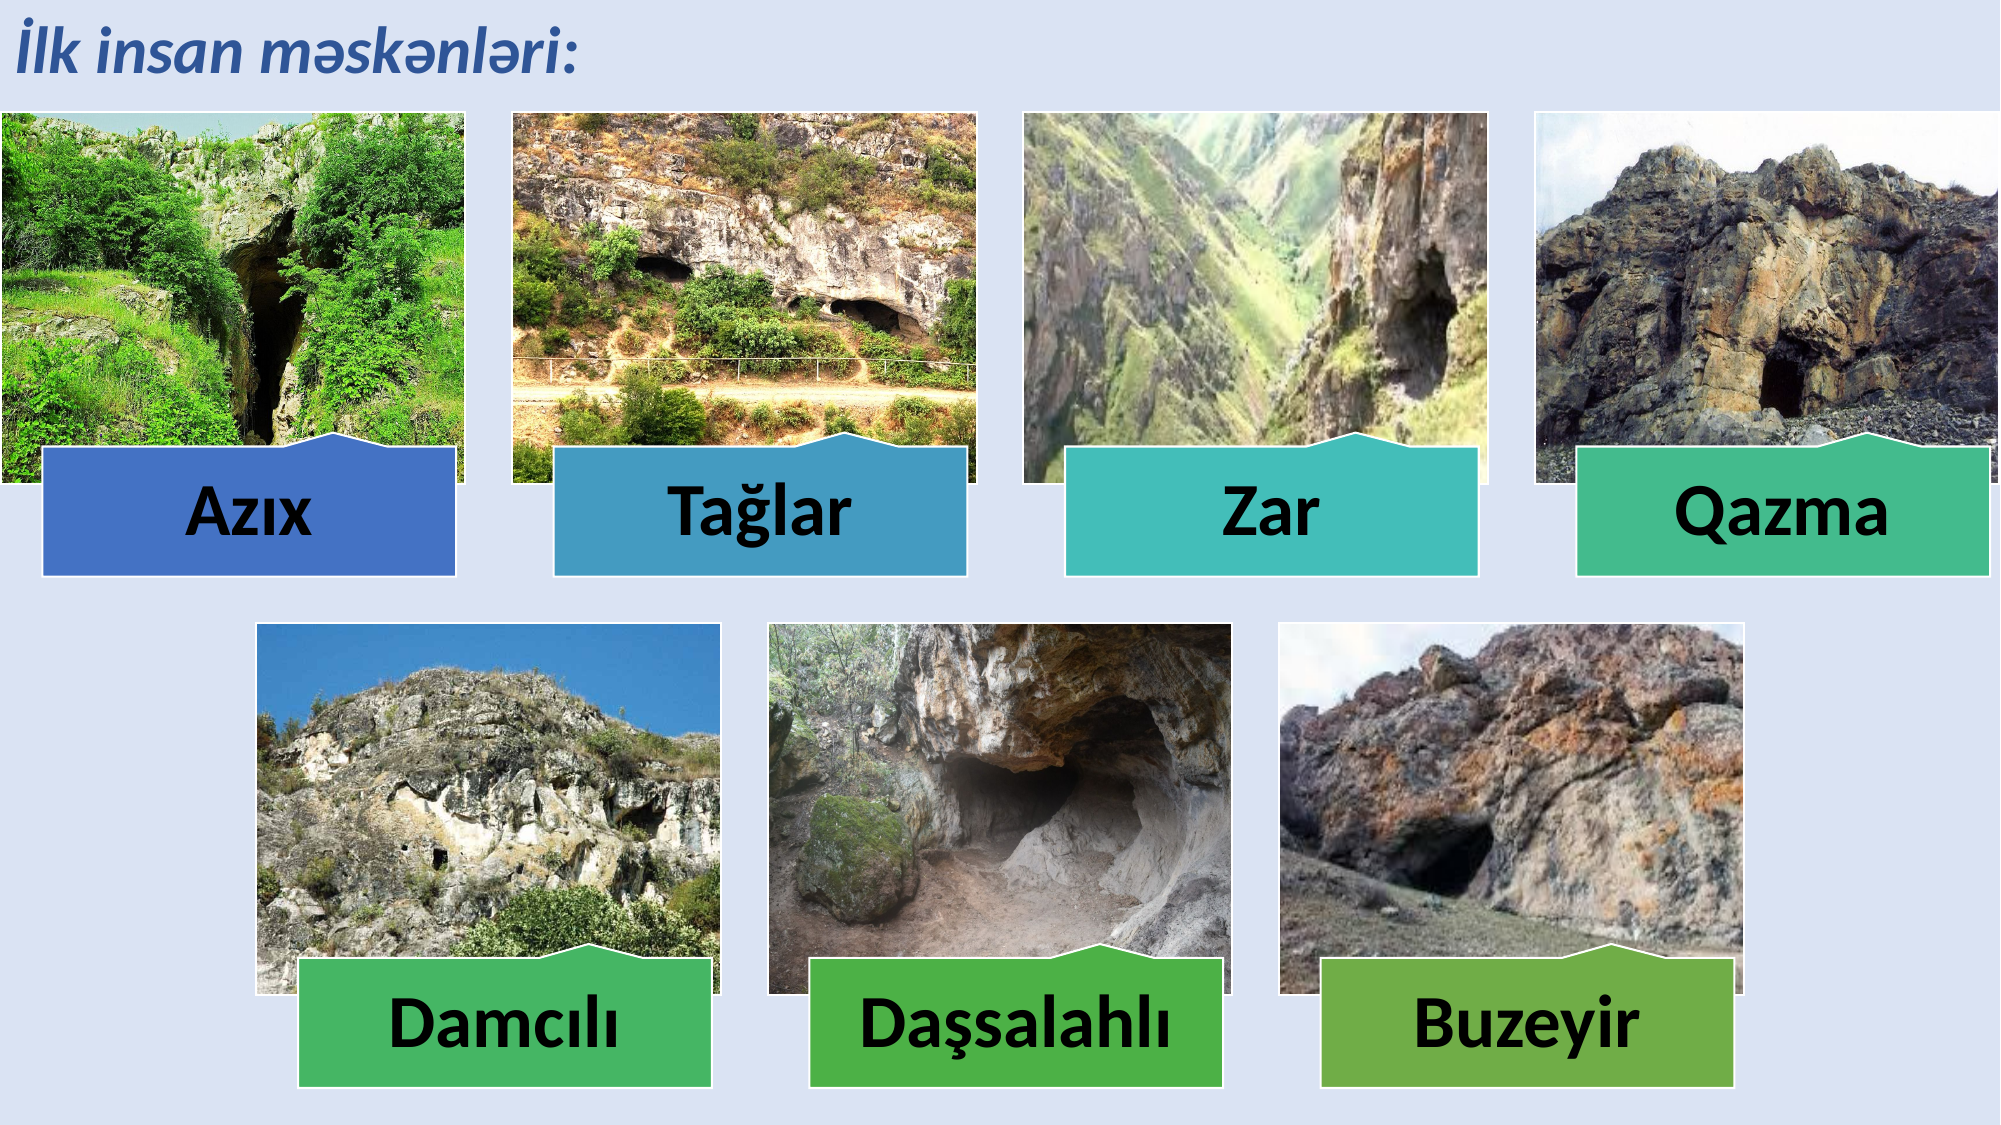

İlk insan məskənləri:
Azıx
Tağlar
Zar
Qazma
Damcılı
Daşsalahlı
Buzeyir